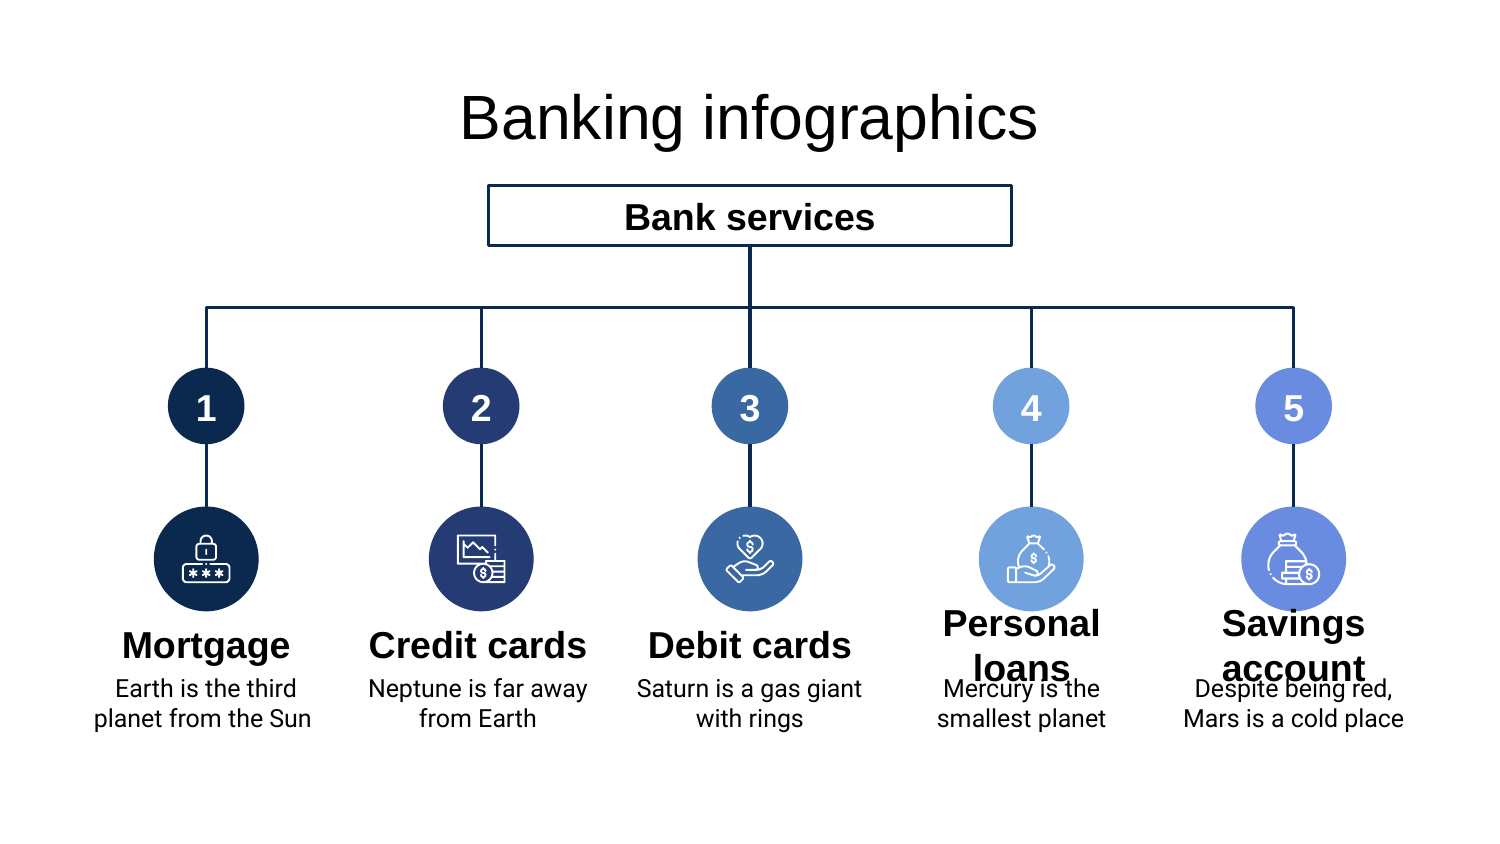

# Banking infographics
Bank services
1
2
3
4
5

Mortgage
Earth is the third planet from the Sun
Credit cards
Neptune is far away from Earth
Debit cards
Saturn is a gas giant with rings
Personal loans
Mercury is the smallest planet
Savings account
Despite being red, Mars is a cold place